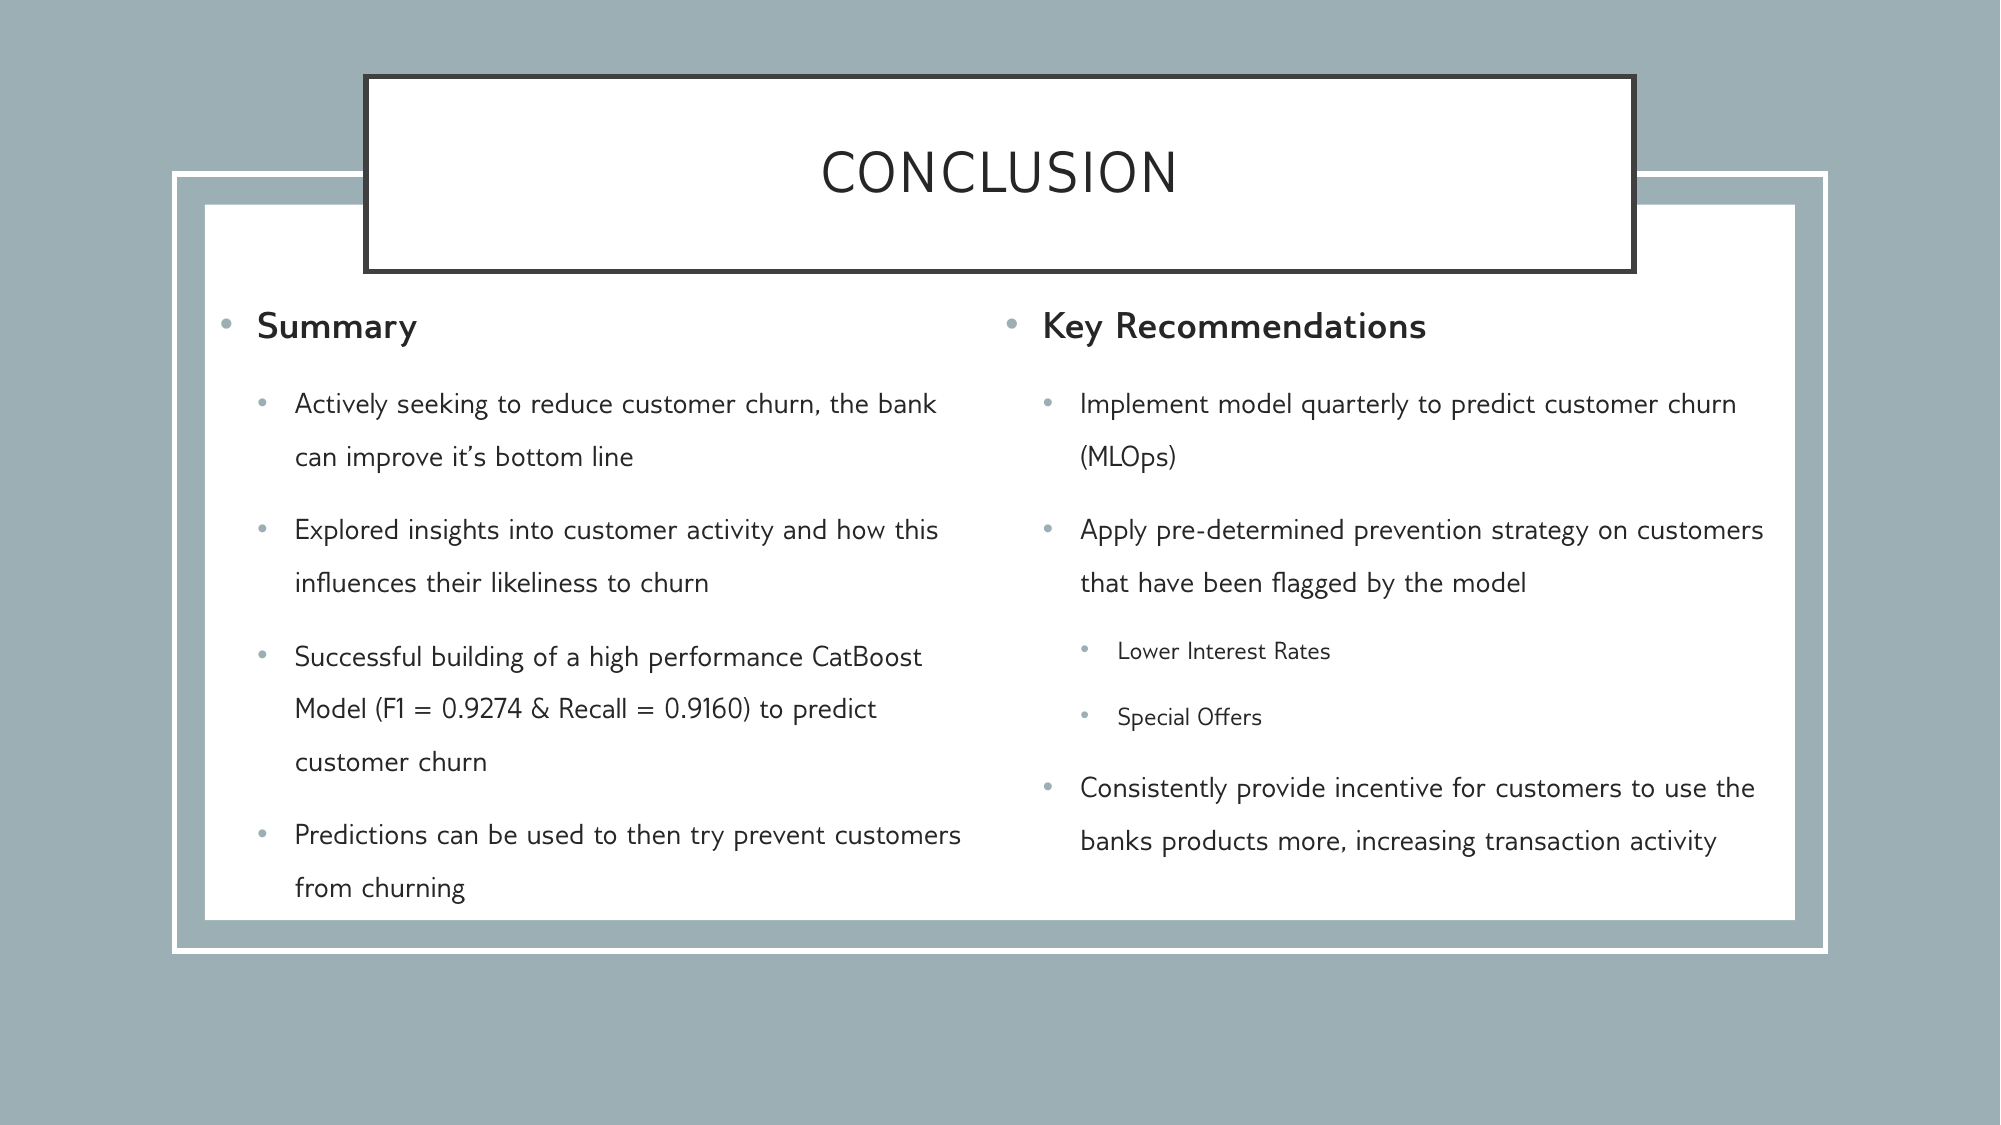

# Conclusion

Summary
Actively seeking to reduce customer churn, the bank can improve it’s bottom line
Explored insights into customer activity and how this influences their likeliness to churn
Successful building of a high performance CatBoost Model (F1 = 0.9274 & Recall = 0.9160) to predict customer churn
Predictions can be used to then try prevent customers from churning
Key Recommendations
Implement model quarterly to predict customer churn (MLOps)
Apply pre-determined prevention strategy on customers that have been flagged by the model
Lower Interest Rates
Special Offers
Consistently provide incentive for customers to use the banks products more, increasing transaction activity